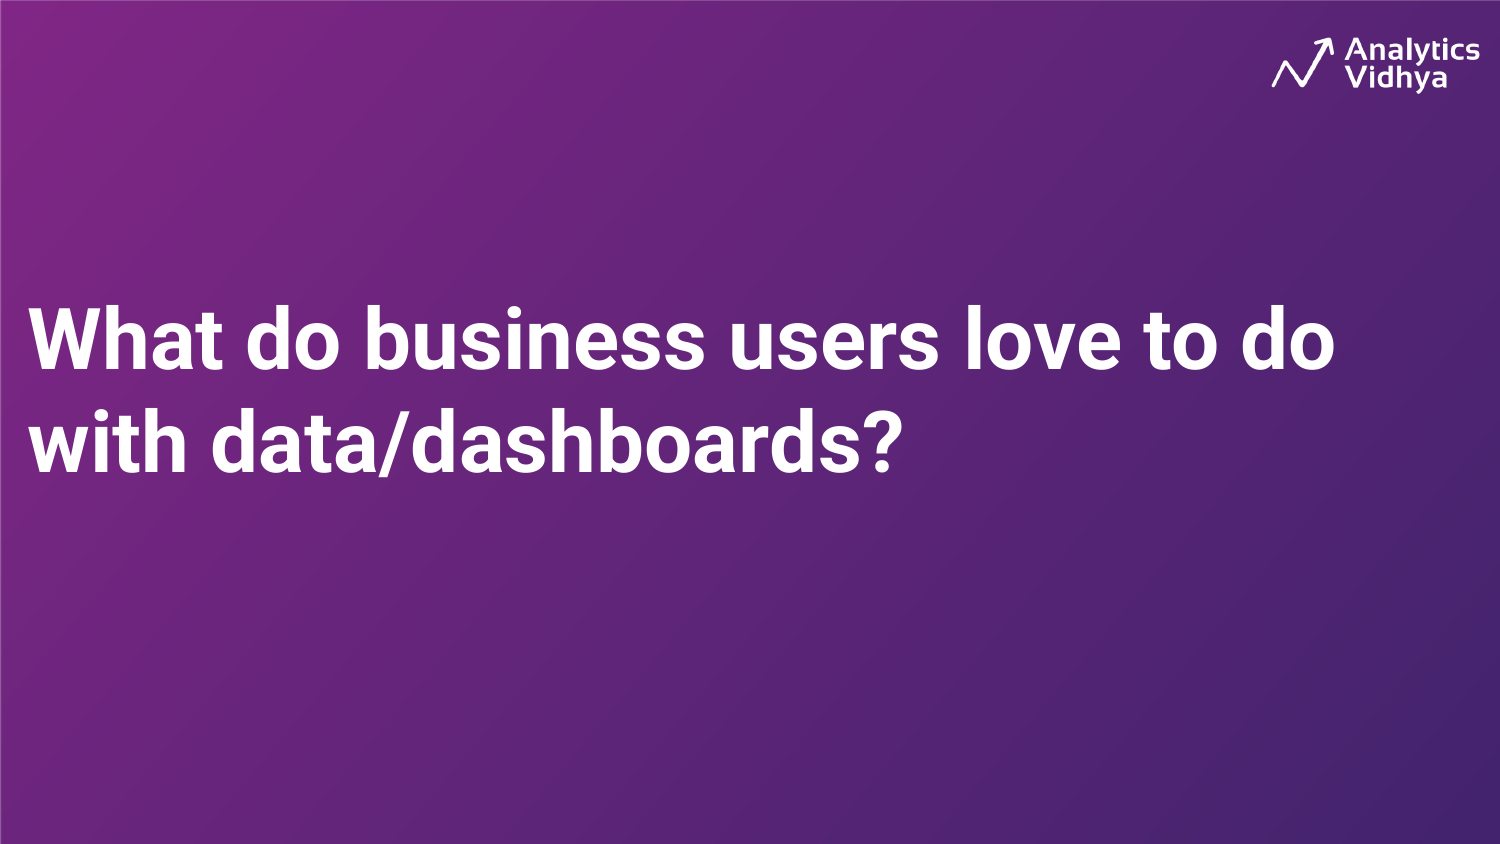

# What do business users love to do with data/dashboards?